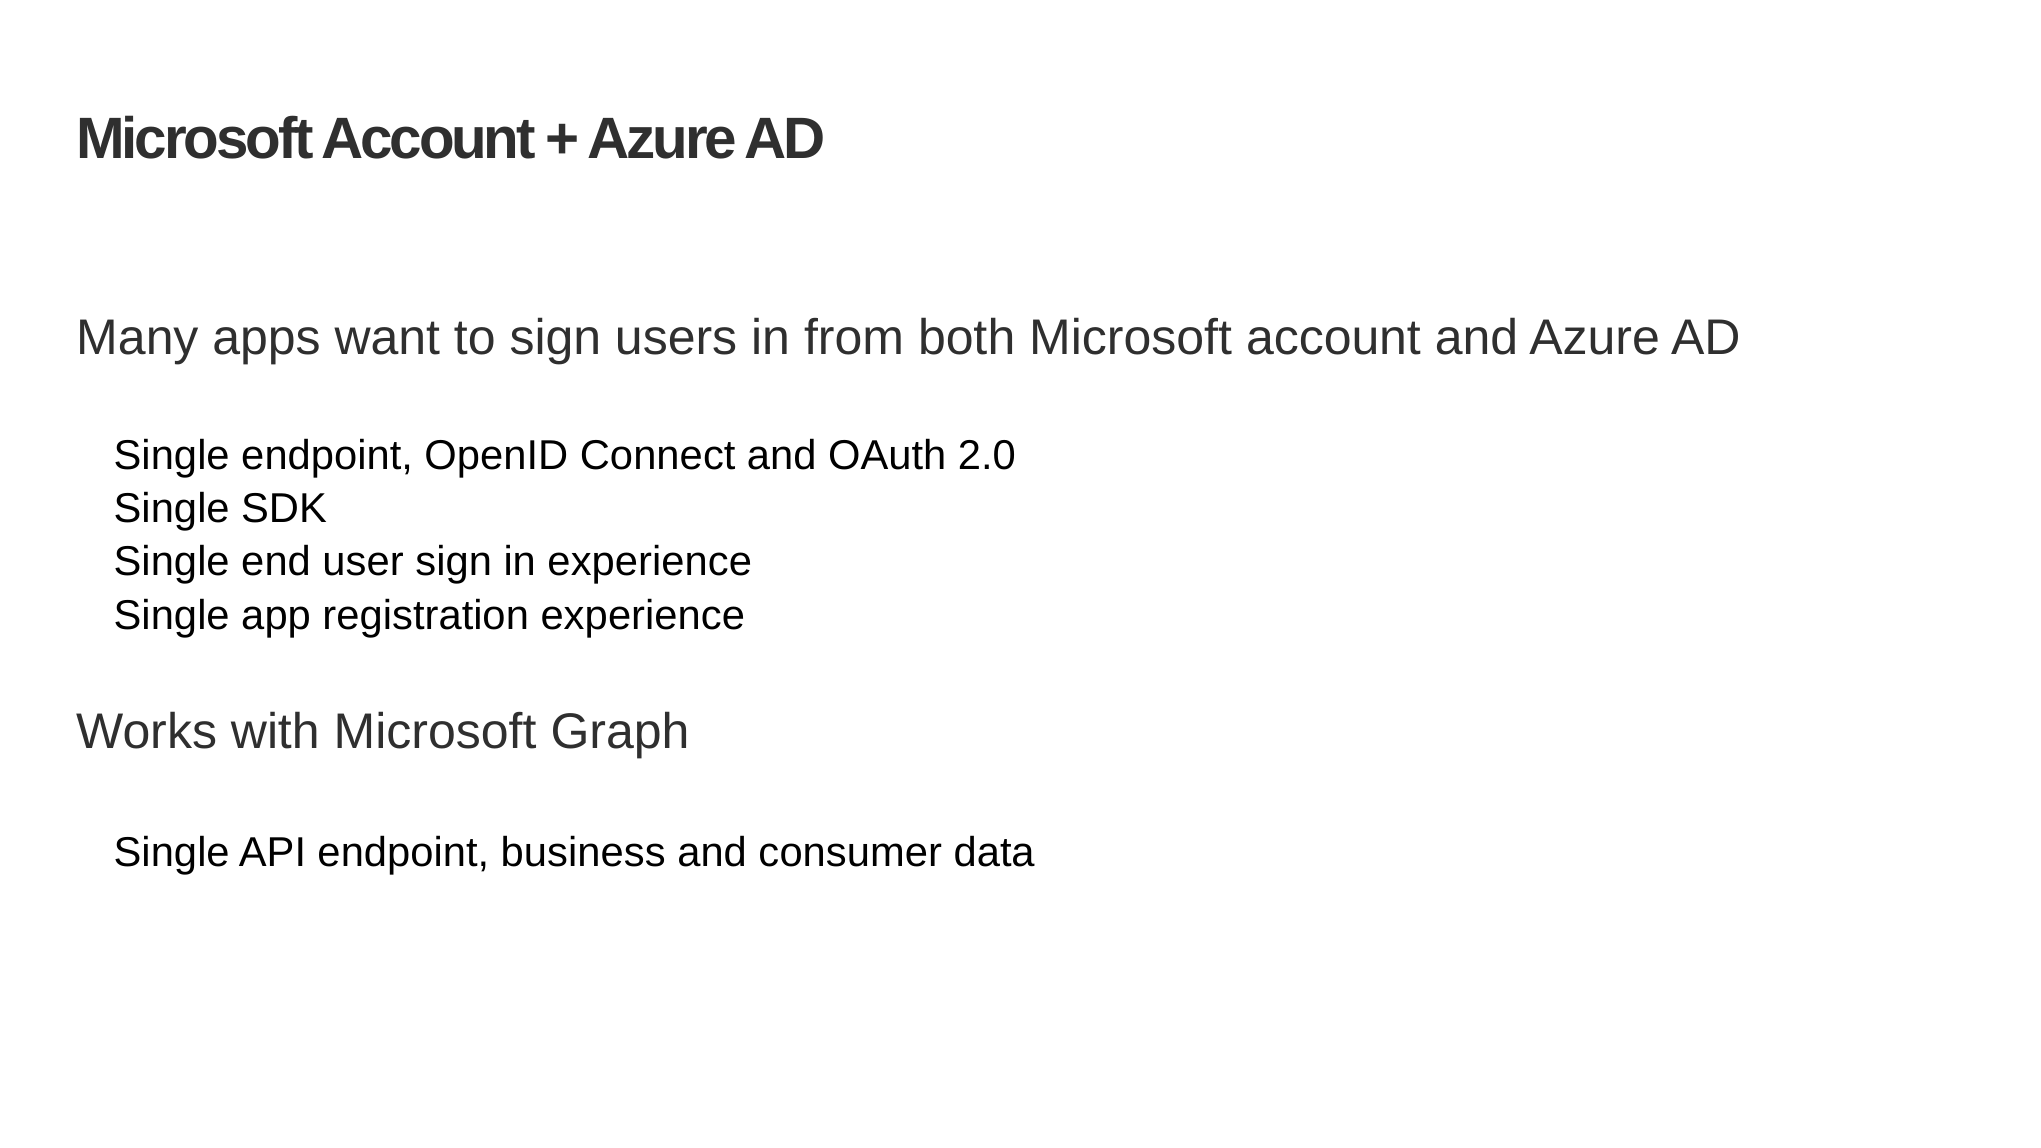

# Microsoft Account + Azure AD
Many apps want to sign users in from both Microsoft account and Azure AD

Single endpoint, OpenID Connect and OAuth 2.0
Single SDK
Single end user sign in experience
Single app registration experience

Works with Microsoft Graph

Single API endpoint, business and consumer data